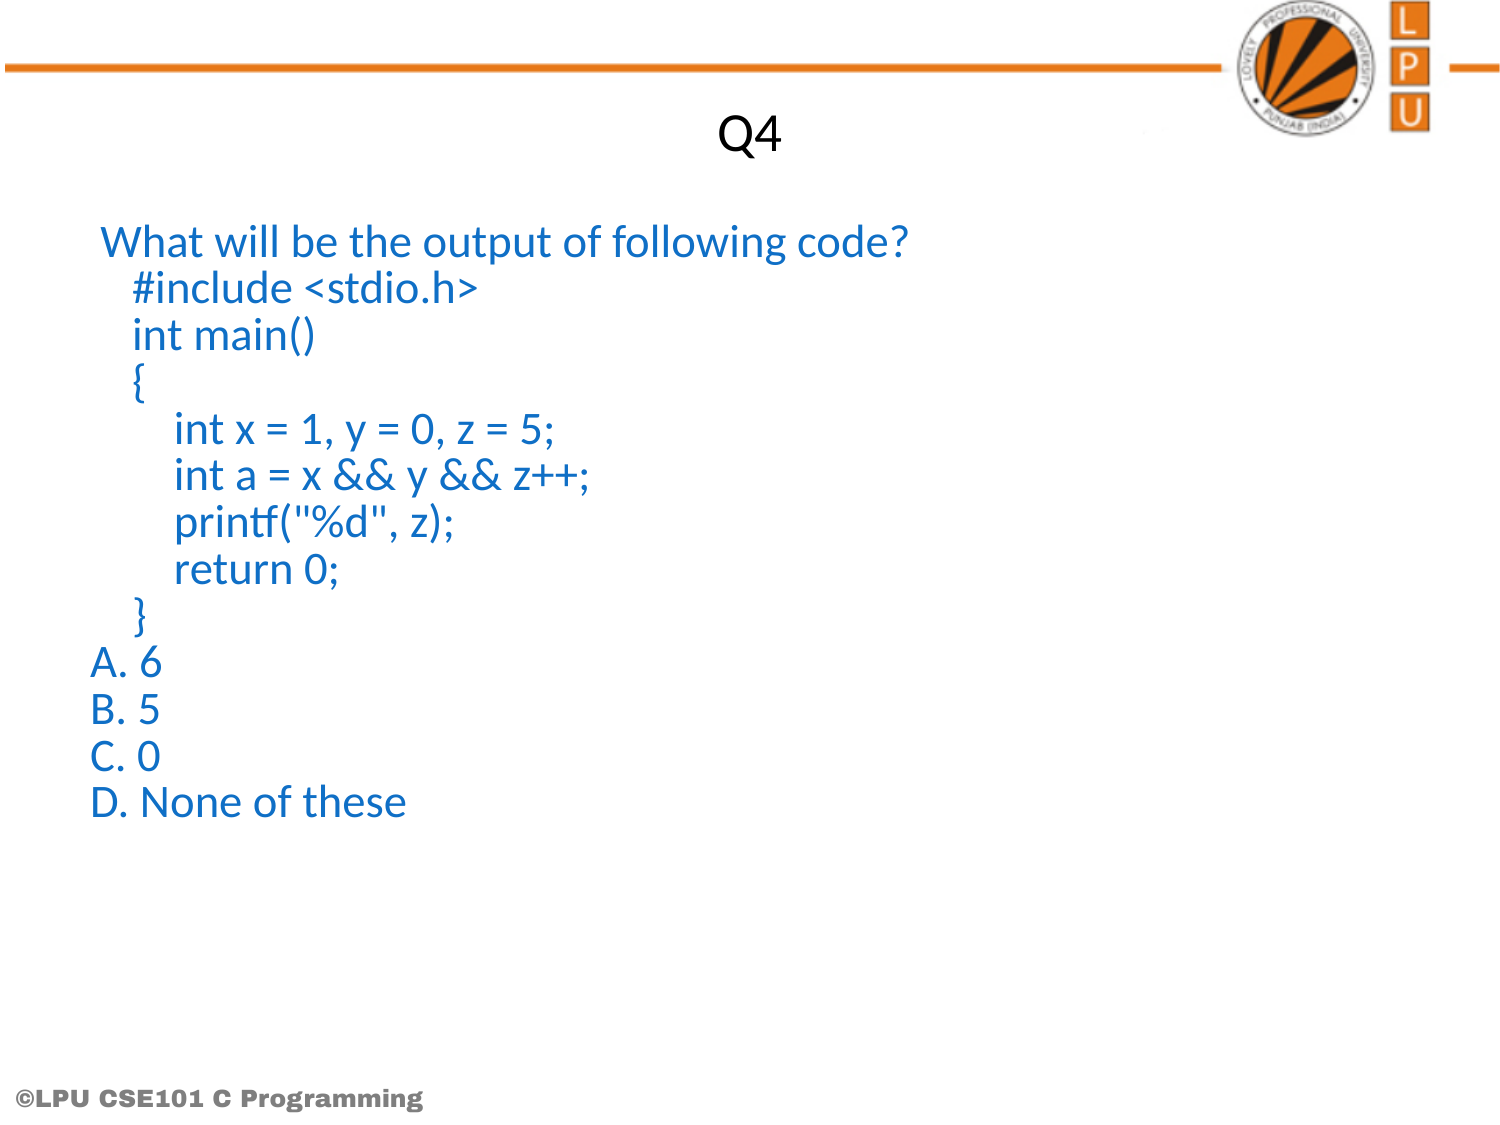

# Q4
 What will be the output of following code?
    #include <stdio.h>
    int main()
    {
        int x = 1, y = 0, z = 5;
        int a = x && y && z++;
        printf("%d", z);
        return 0;
    }
A. 6
B. 5
C. 0
D. None of these